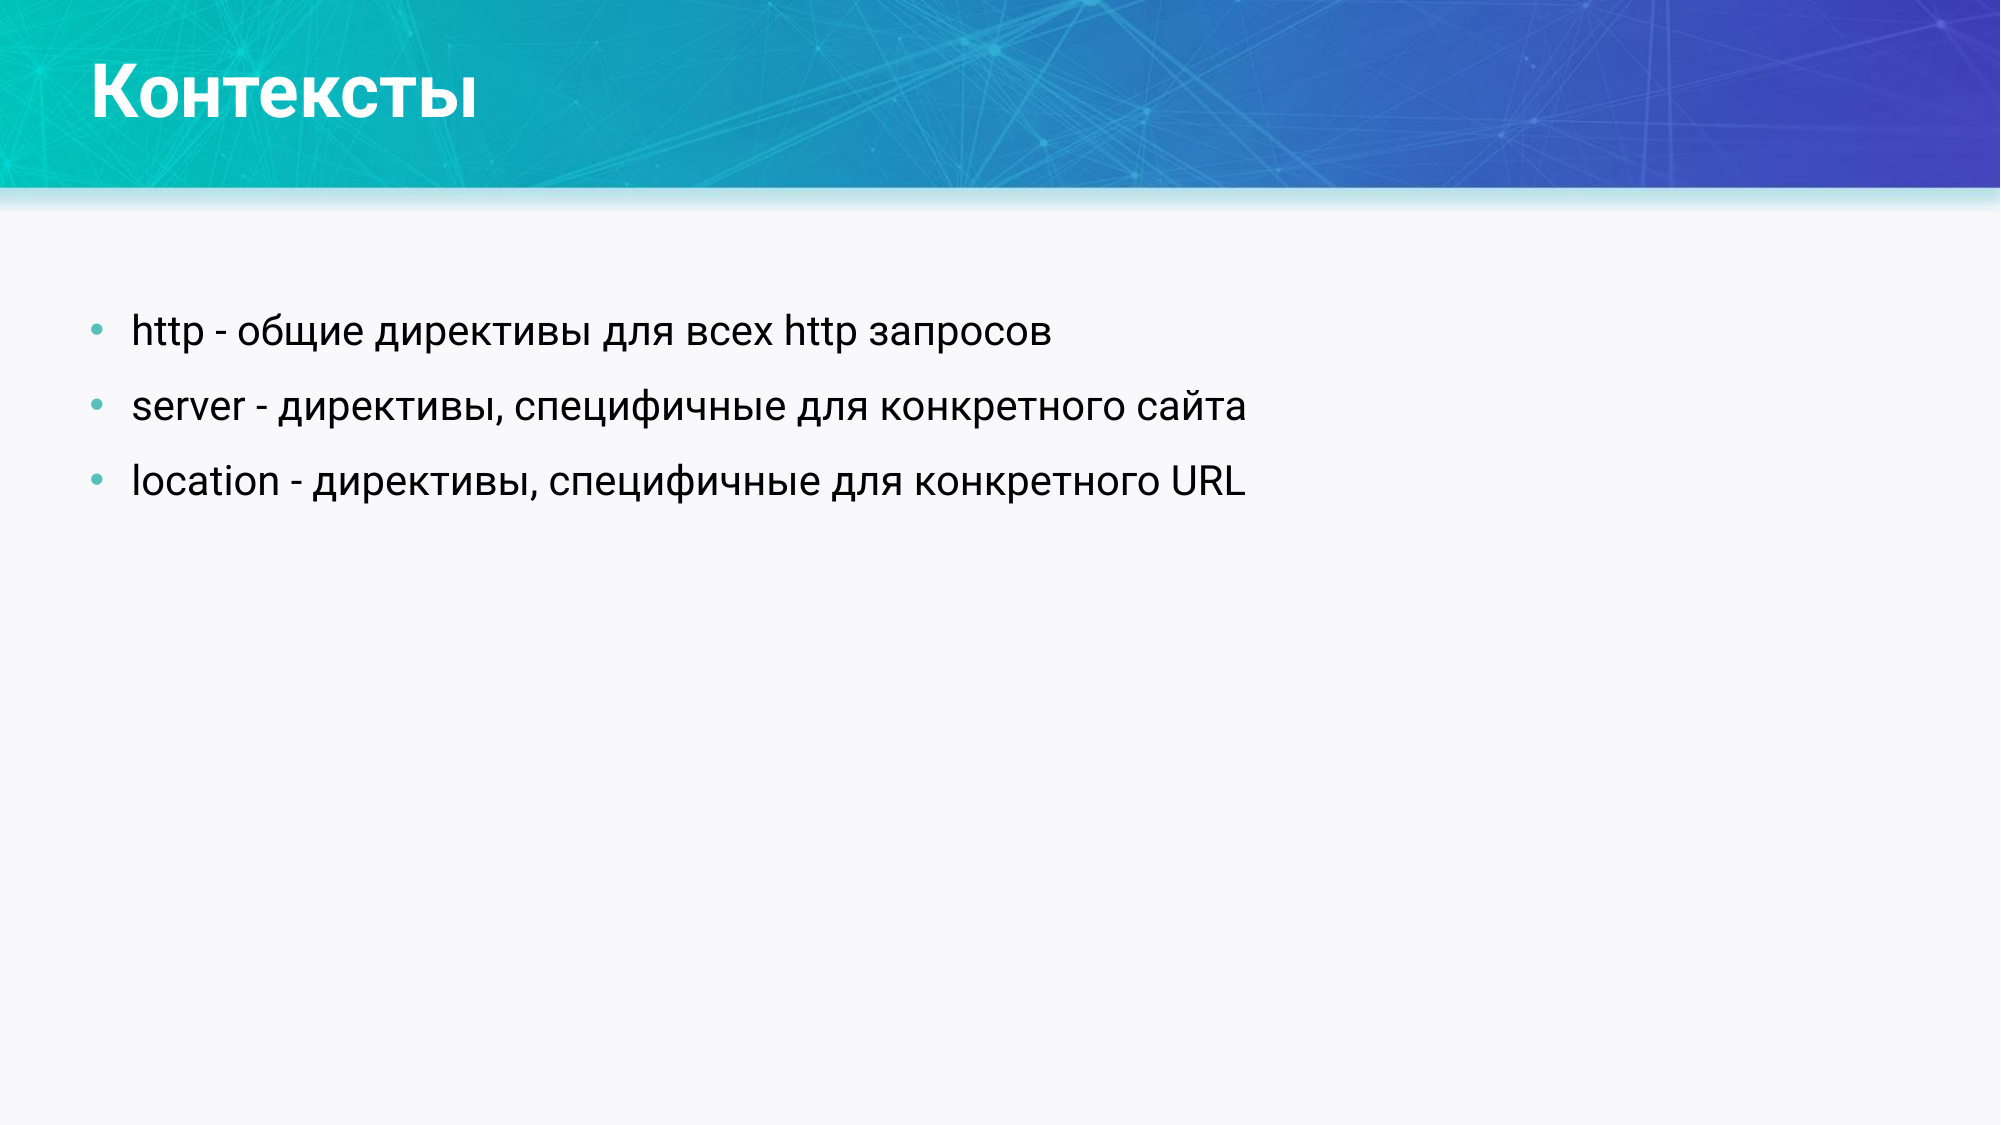

# Контексты
http - общие директивы для всех http запросов
server - директивы, специфичные для конкретного сайта
location - директивы, специфичные для конкретного URL